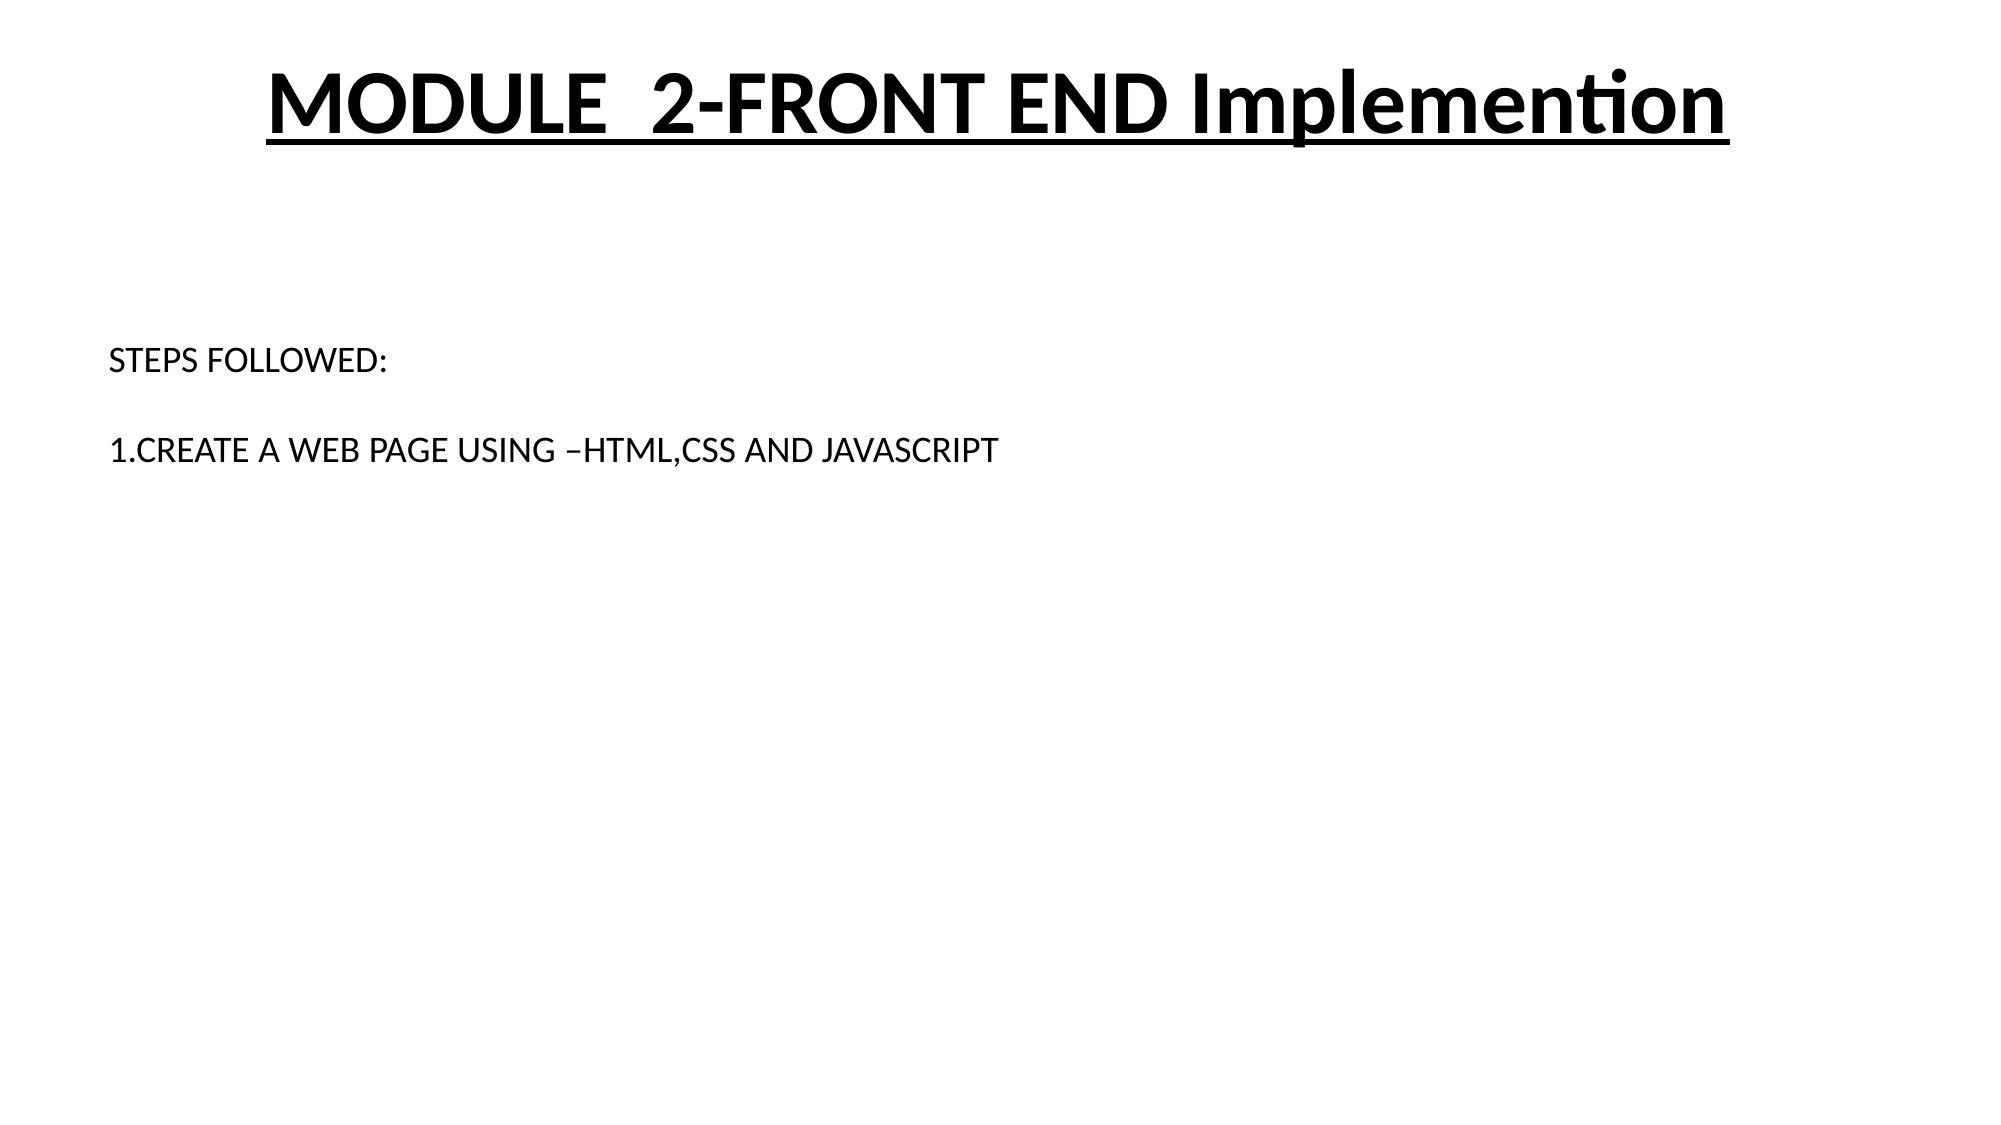

MODULE  2-FRONT END Implemention
STEPS FOLLOWED:

1.CREATE A WEB PAGE USING –HTML,CSS AND JAVASCRIPT